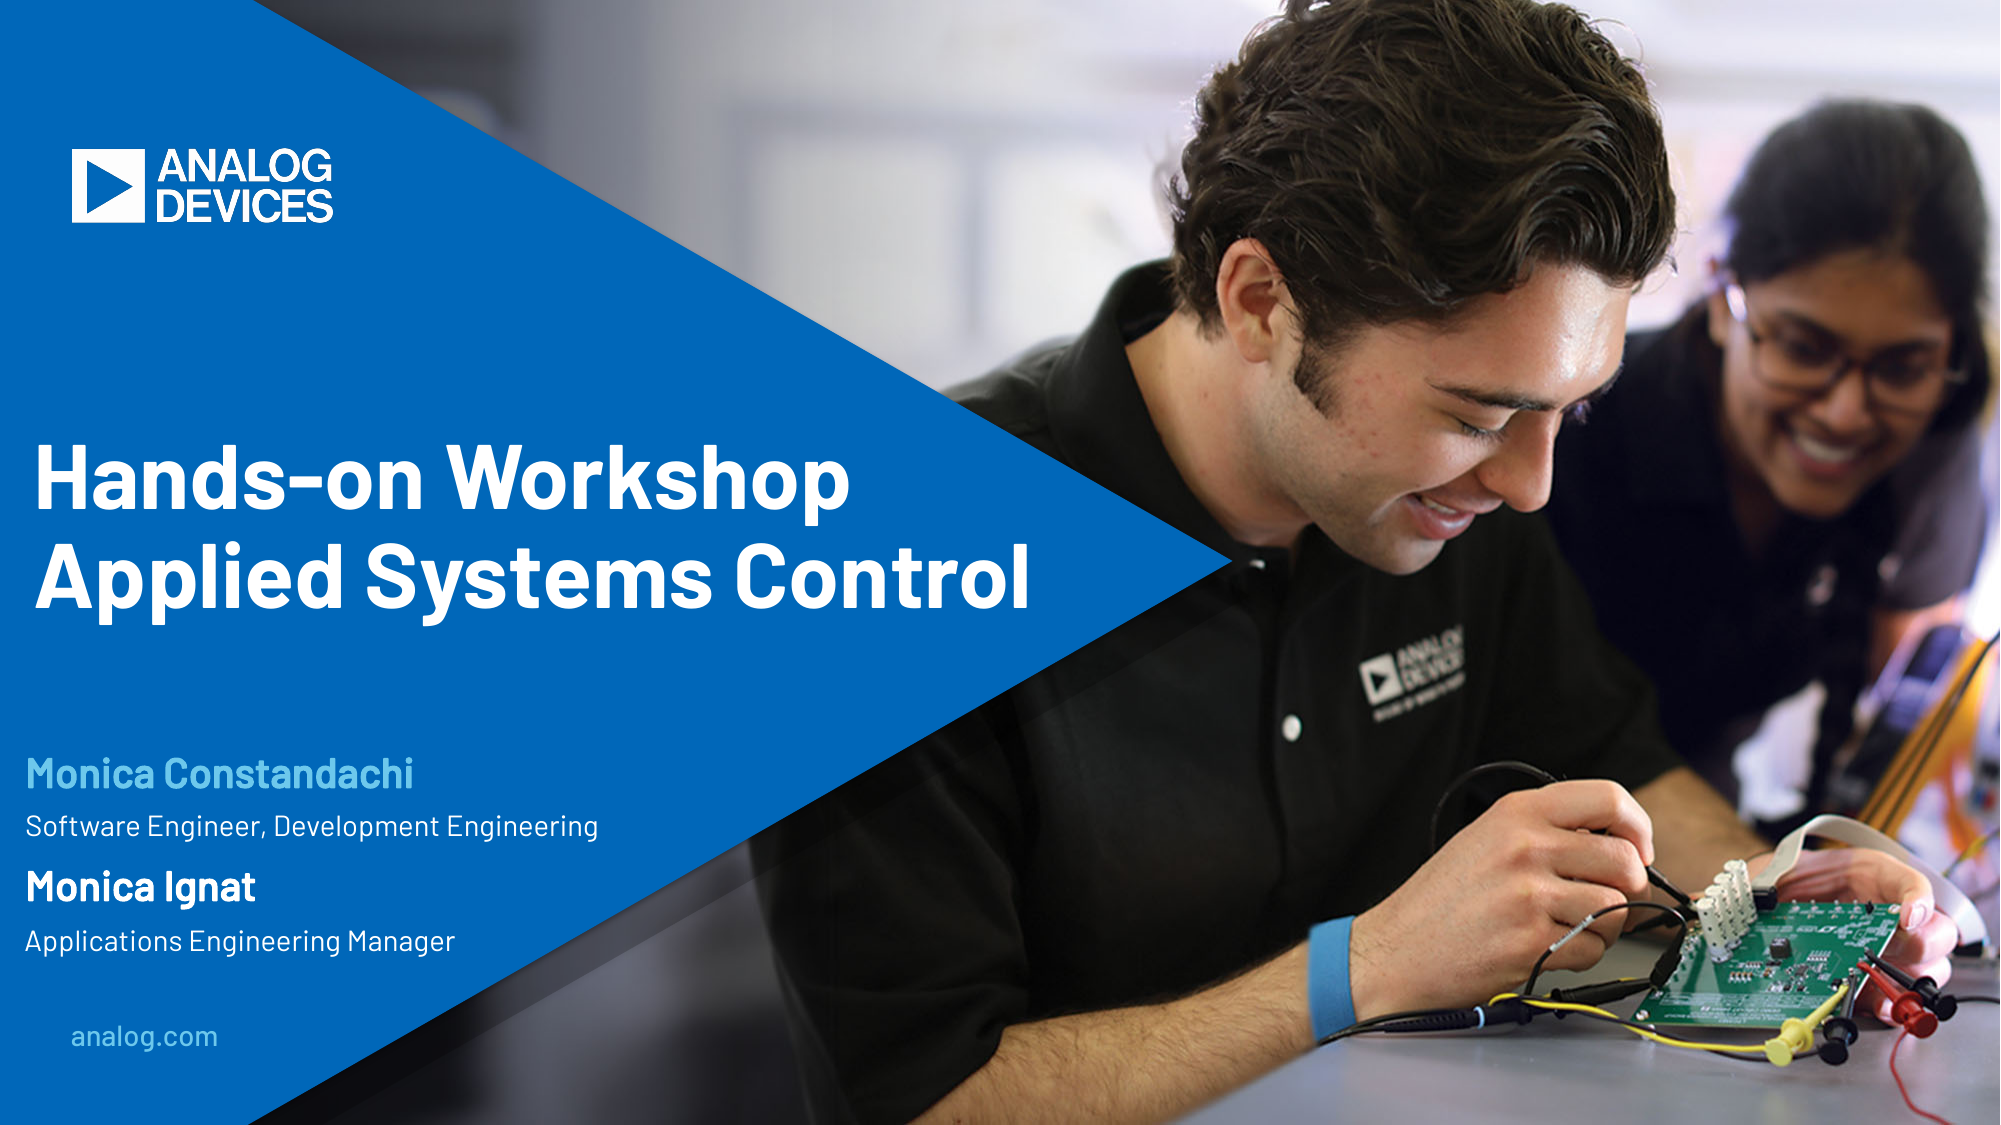

Hands-on Workshop
Applied Systems Control
Monica Constandachi
Software Engineer, Development Engineering

Monica Ignat
Applications Engineering Manager